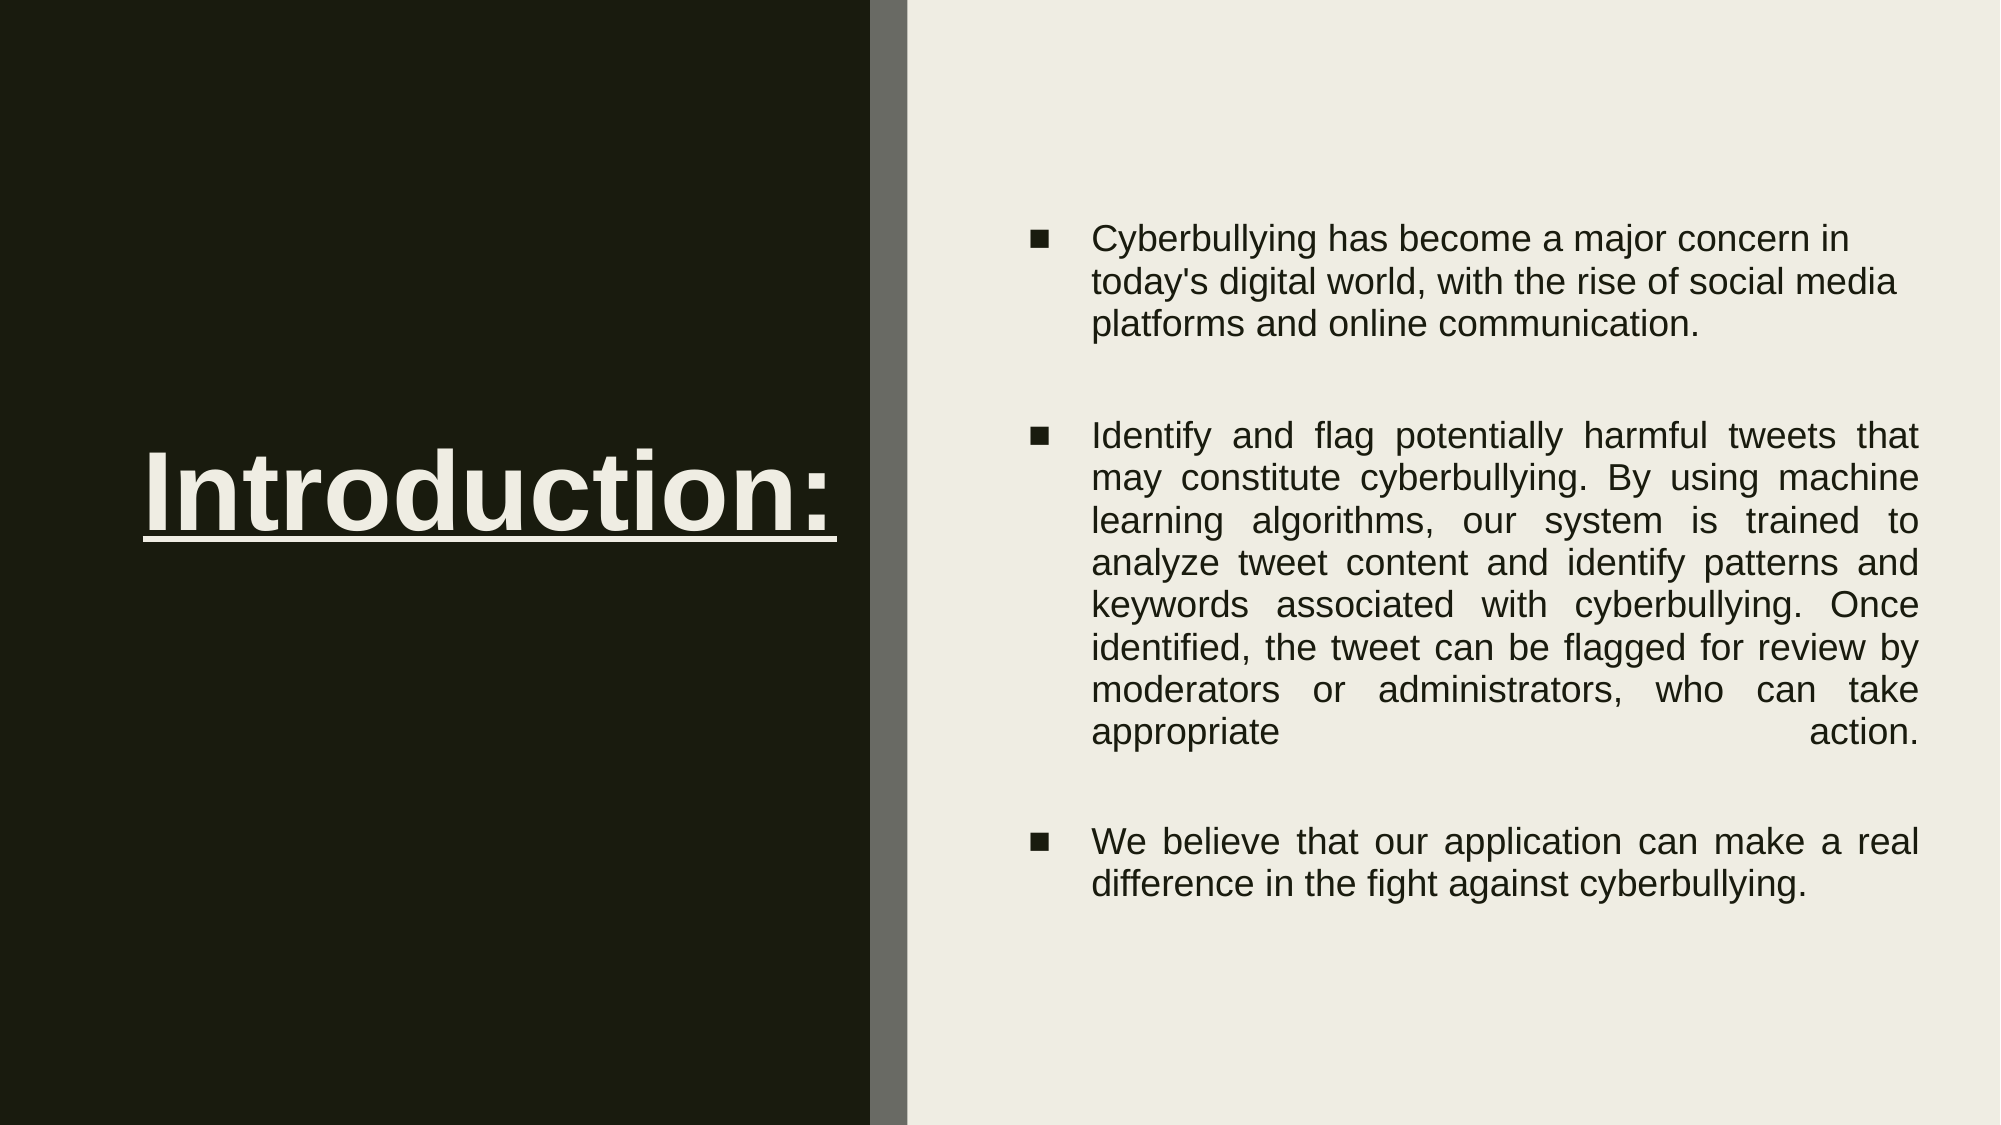

Cyberbullying has become a major concern in today's digital world, with the rise of social media platforms and online communication.
Identify and flag potentially harmful tweets that may constitute cyberbullying. By using machine learning algorithms, our system is trained to analyze tweet content and identify patterns and keywords associated with cyberbullying. Once identified, the tweet can be flagged for review by moderators or administrators, who can take appropriate action.
We believe that our application can make a real difference in the fight against cyberbullying.
# Introduction: